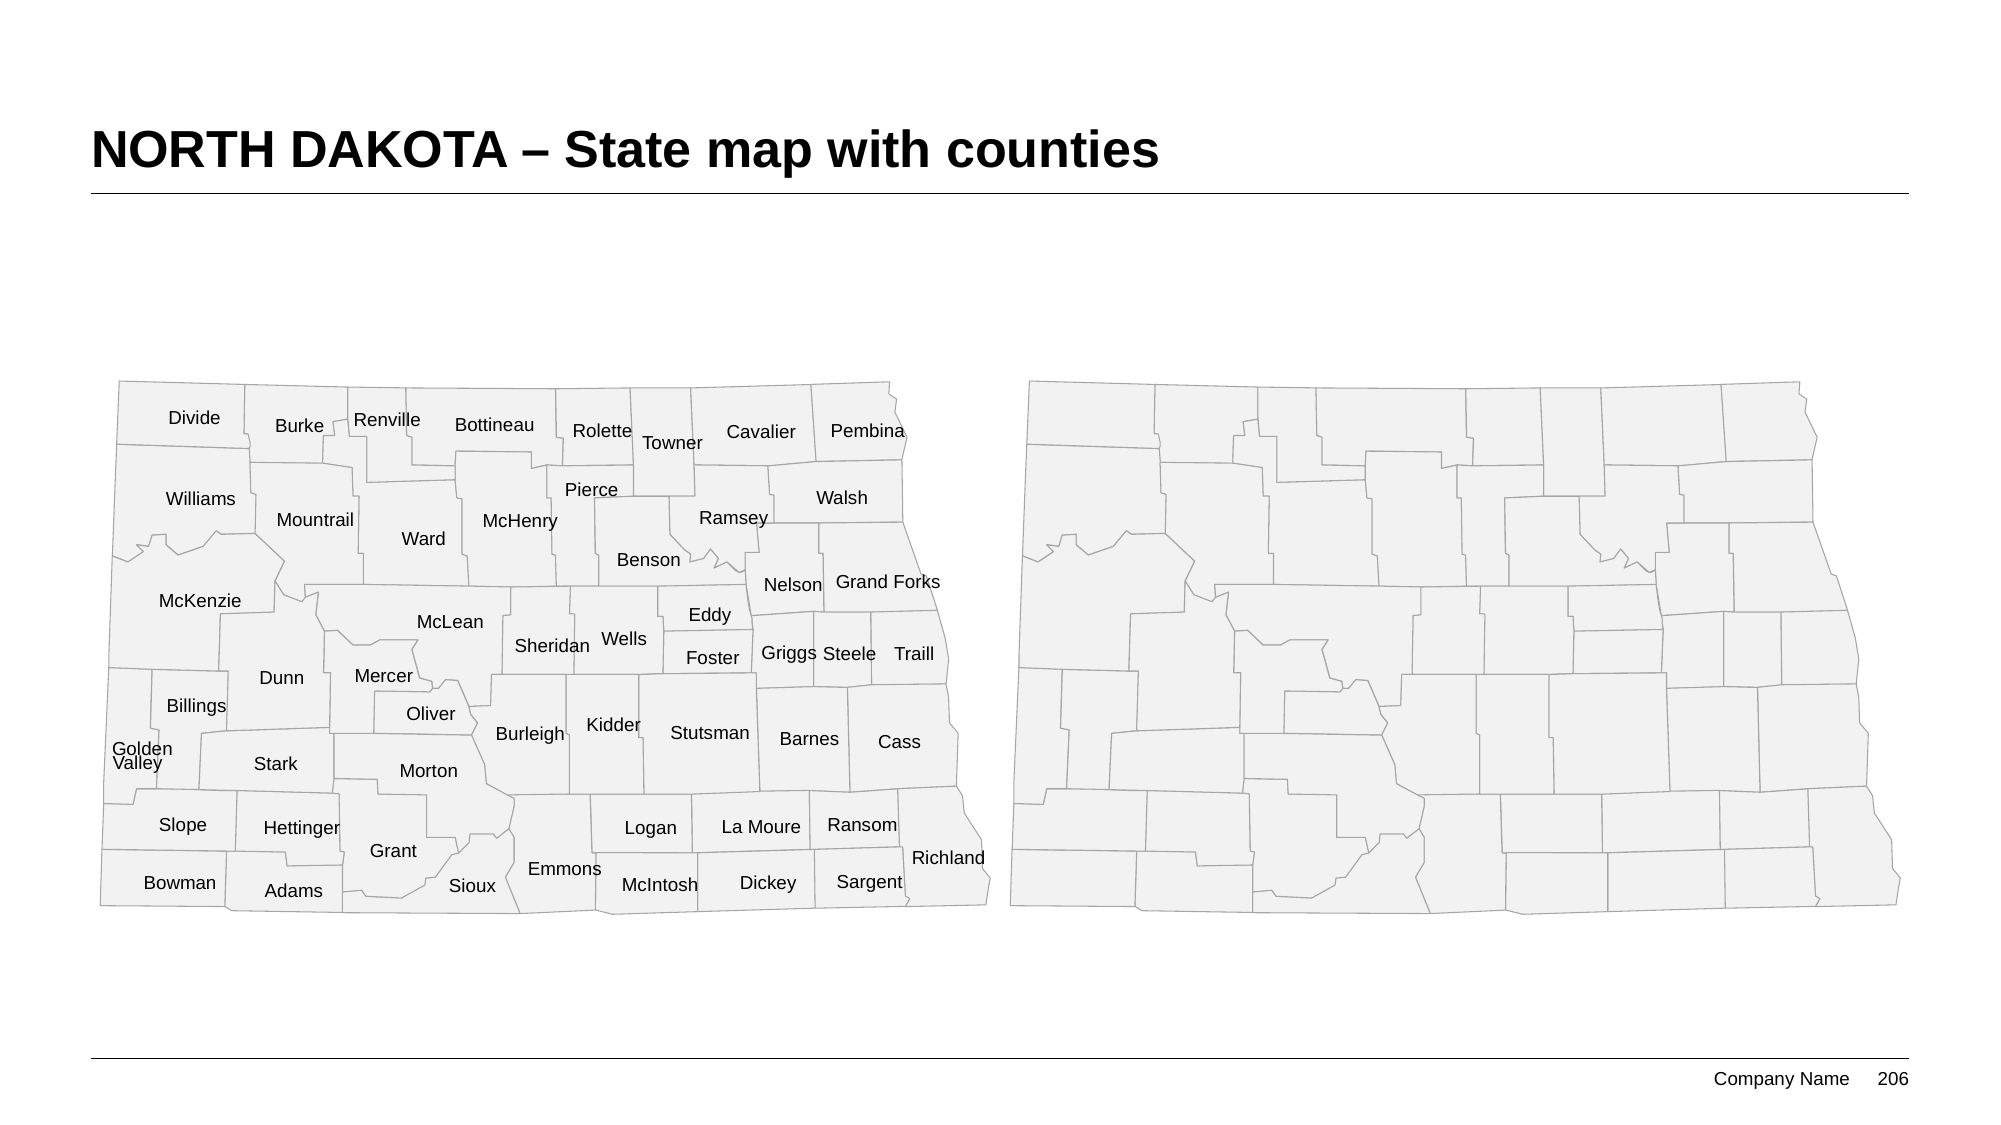

# NORTH DAKOTA – State map with counties

Divide
Renville
Bottineau
Burke
Rolette
Pembina
Cavalier
Towner
Pierce
Walsh
Williams
Ramsey
Mountrail
McHenry
Ward
Benson
Grand Forks
Nelson
McKenzie
Eddy
McLean
Wells
Sheridan
Griggs
Steele
Traill
Foster
Mercer
Dunn
Billings
Oliver
Kidder
Stutsman
Burleigh
Barnes
Cass
Golden
Valley
Stark
Morton
Slope
Ransom
La Moure
Hettinger
Logan
Grant
Richland
Emmons
Sargent
Bowman
Dickey
McIntosh
Sioux
Adams